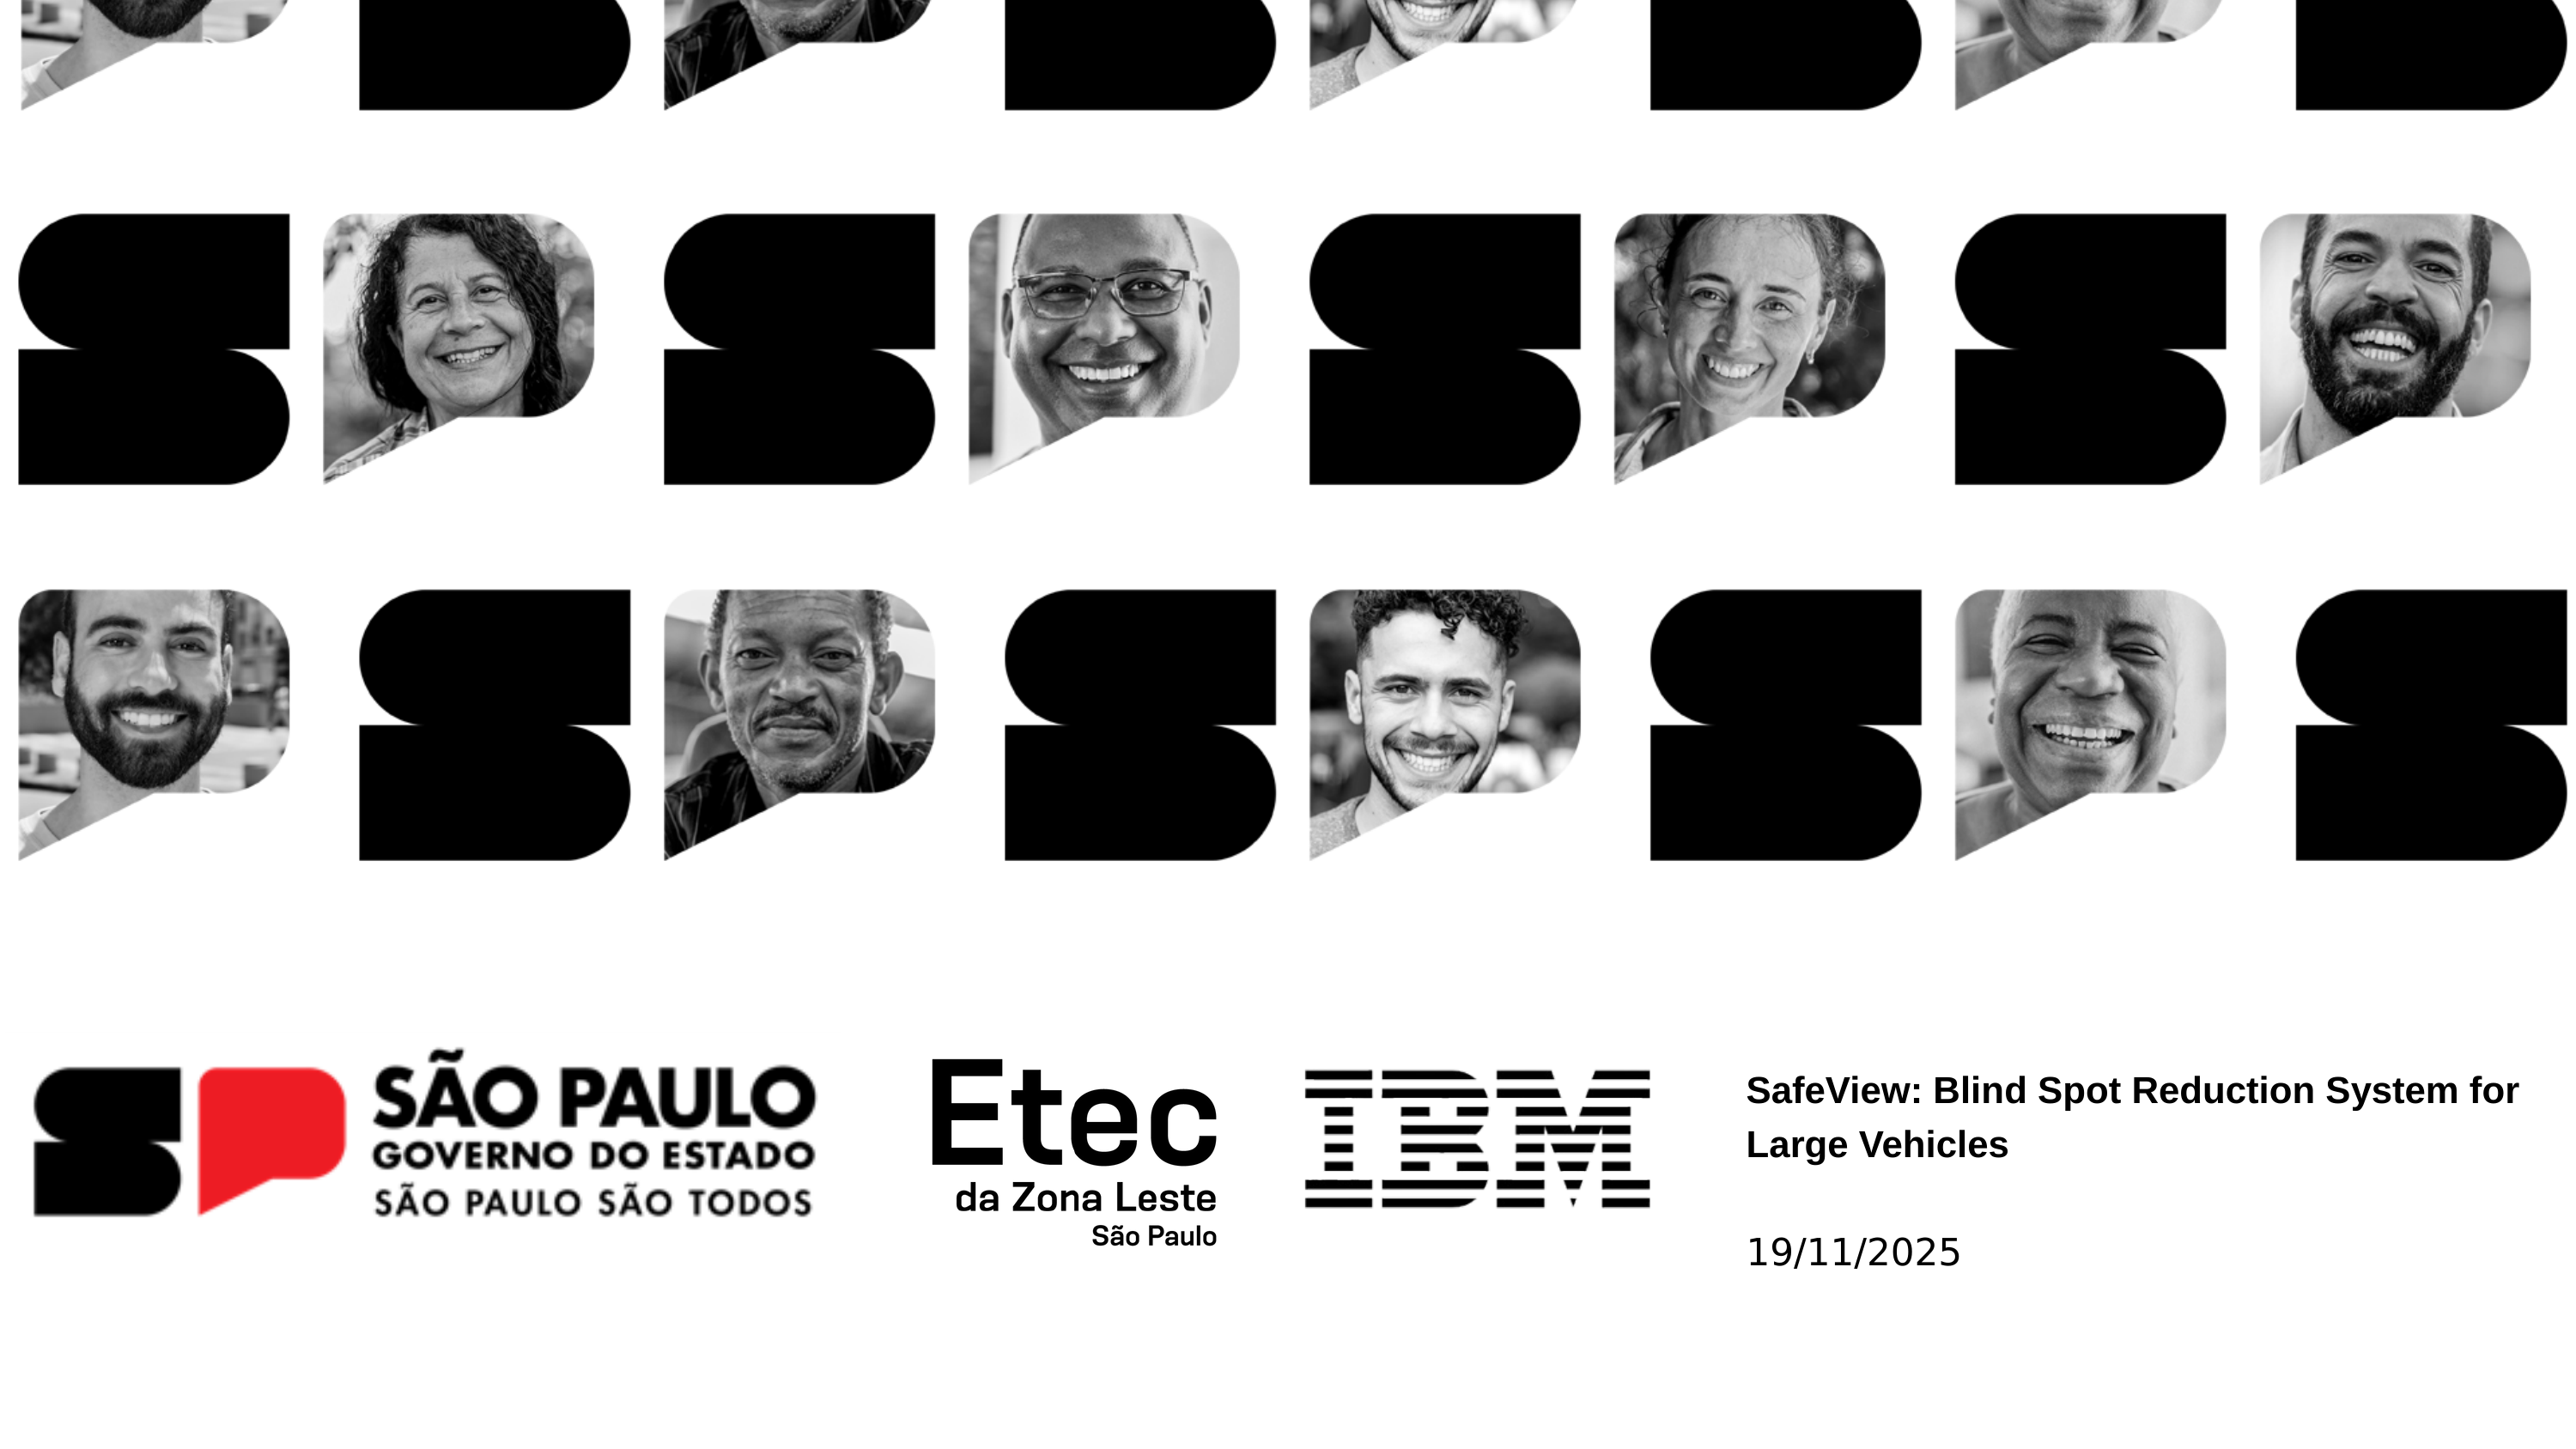

SafeView: Blind Spot Reduction System for Large Vehicles

19/11/2025